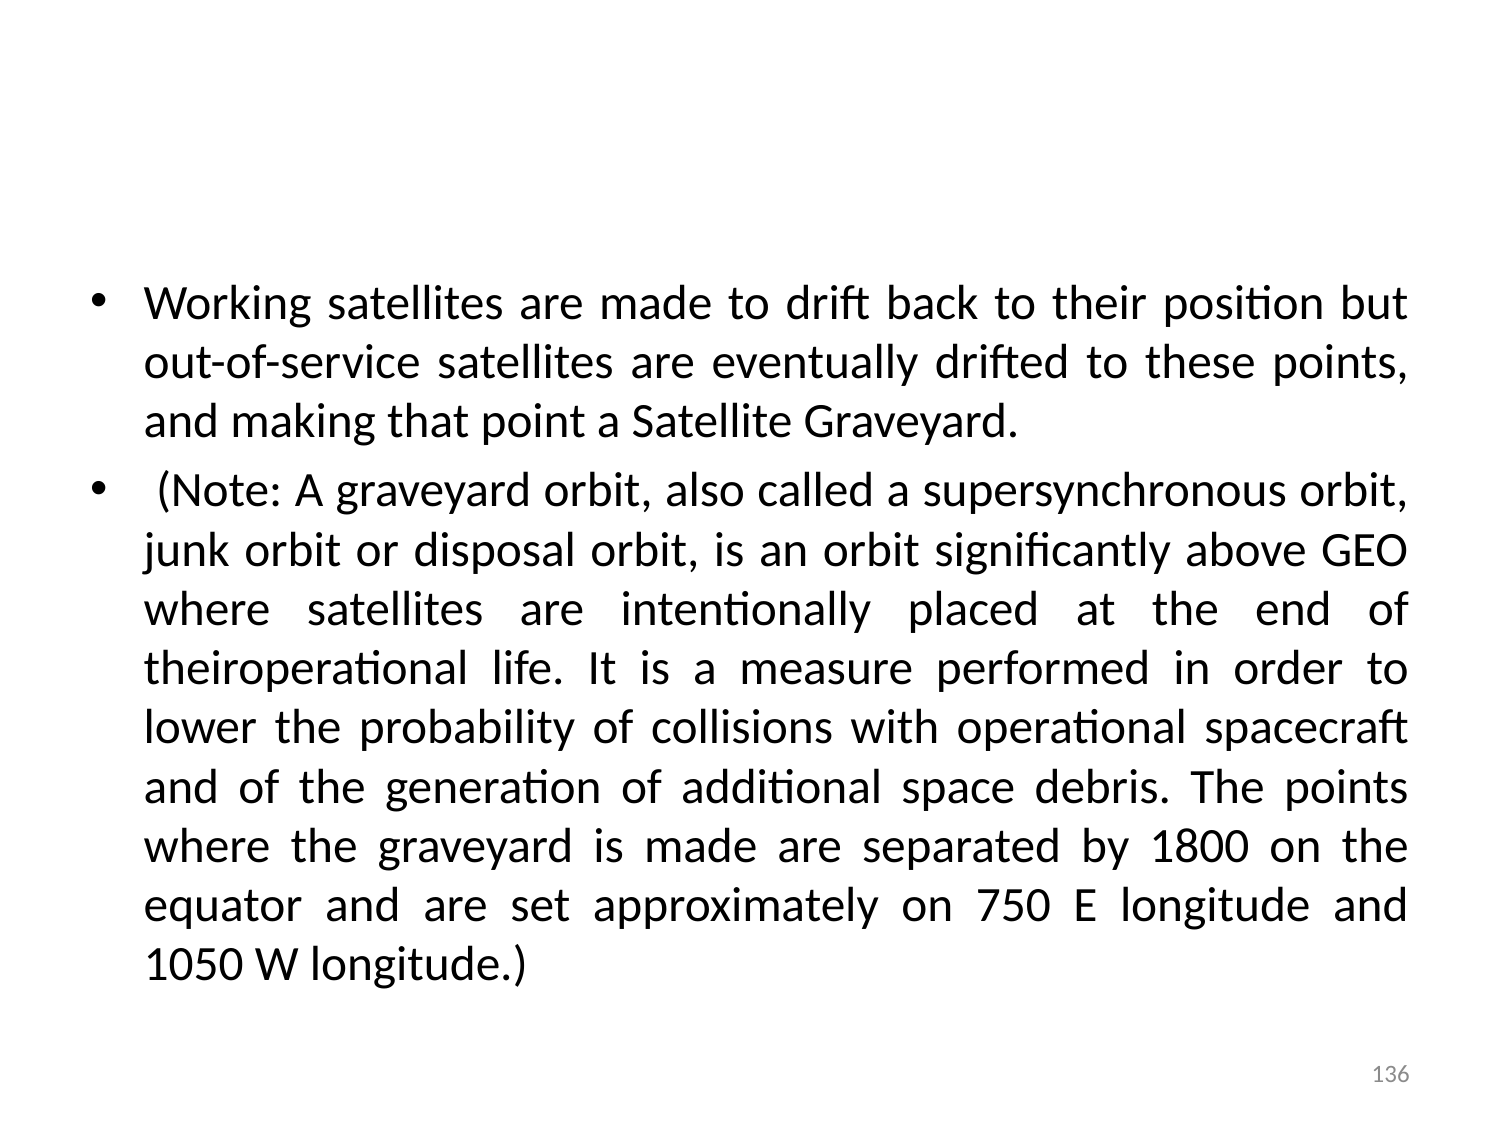

#
Working satellites are made to drift back to their position but out-of-service satellites are eventually drifted to these points, and making that point a Satellite Graveyard.
 (Note: A graveyard orbit, also called a supersynchronous orbit, junk orbit or disposal orbit, is an orbit significantly above GEO where satellites are intentionally placed at the end of theiroperational life. It is a measure performed in order to lower the probability of collisions with operational spacecraft and of the generation of additional space debris. The points where the graveyard is made are separated by 1800 on the equator and are set approximately on 750 E longitude and 1050 W longitude.)
136